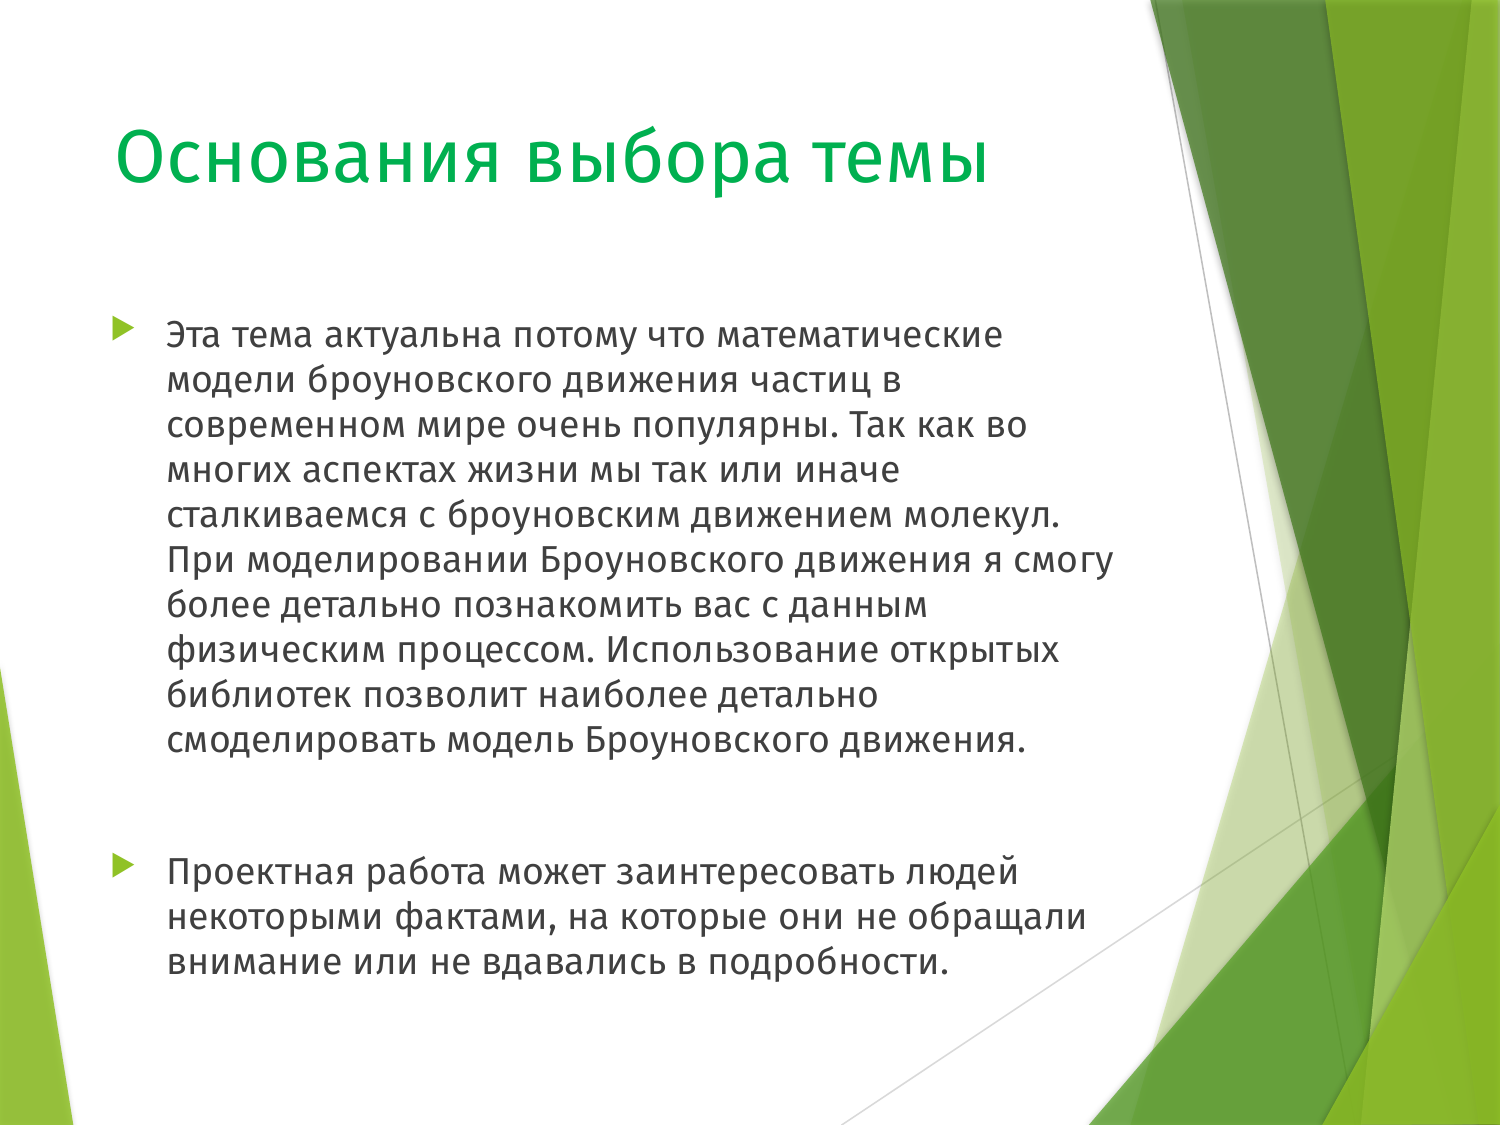

# Основания выбора темы
Эта тема актуальна потому что математические модели броуновского движения частиц в современном мире очень популярны. Так как во многих аспектах жизни мы так или иначе сталкиваемся с броуновским движением молекул. При моделировании Броуновского движения я смогу более детально познакомить вас с данным физическим процессом. Использование открытых библиотек позволит наиболее детально смоделировать модель Броуновского движения.

Проектная работа может заинтересовать людей некоторыми фактами, на которые они не обращали внимание или не вдавались в подробности.